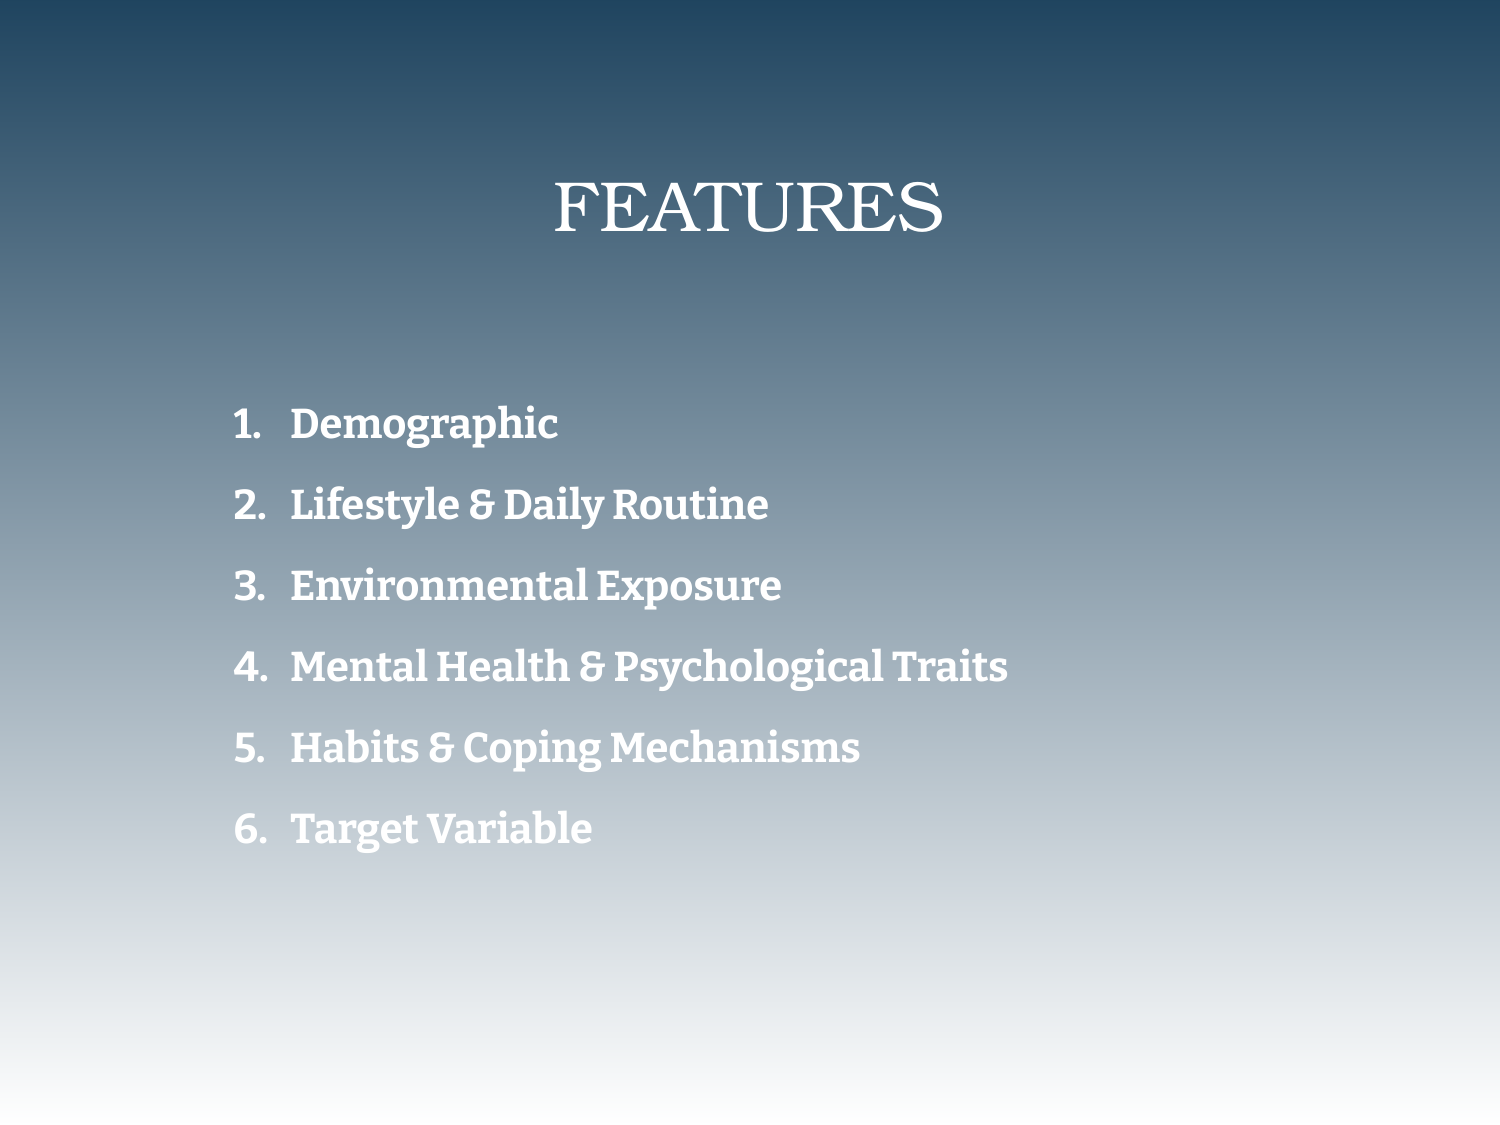

# Features

Demographic
Lifestyle & Daily Routine
Environmental Exposure
Mental Health & Psychological Traits
Habits & Coping Mechanisms
Target Variable